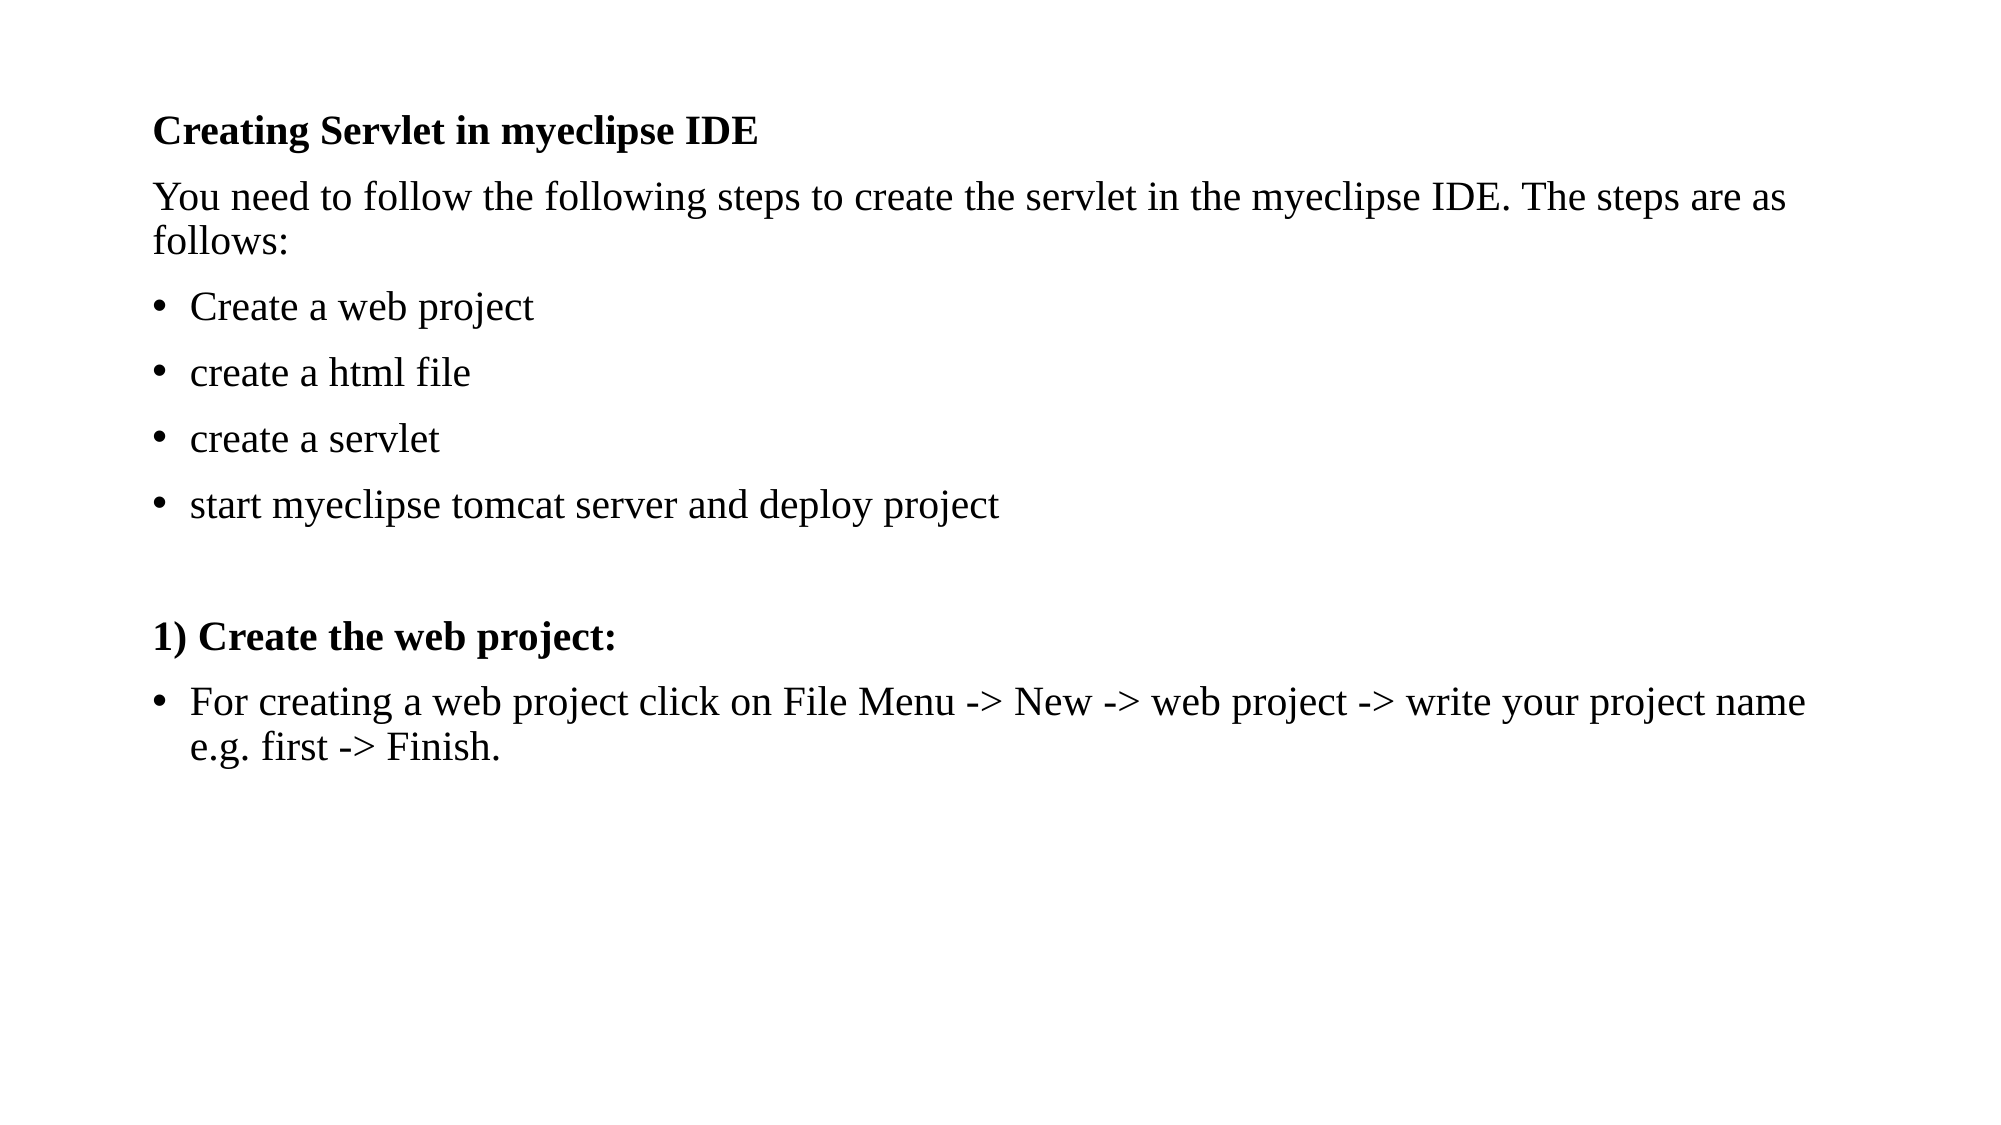

Creating Servlet in myeclipse IDE
You need to follow the following steps to create the servlet in the myeclipse IDE. The steps are as follows:
Create a web project
create a html file
create a servlet
start myeclipse tomcat server and deploy project

1) Create the web project:
For creating a web project click on File Menu -> New -> web project -> write your project name e.g. first -> Finish.